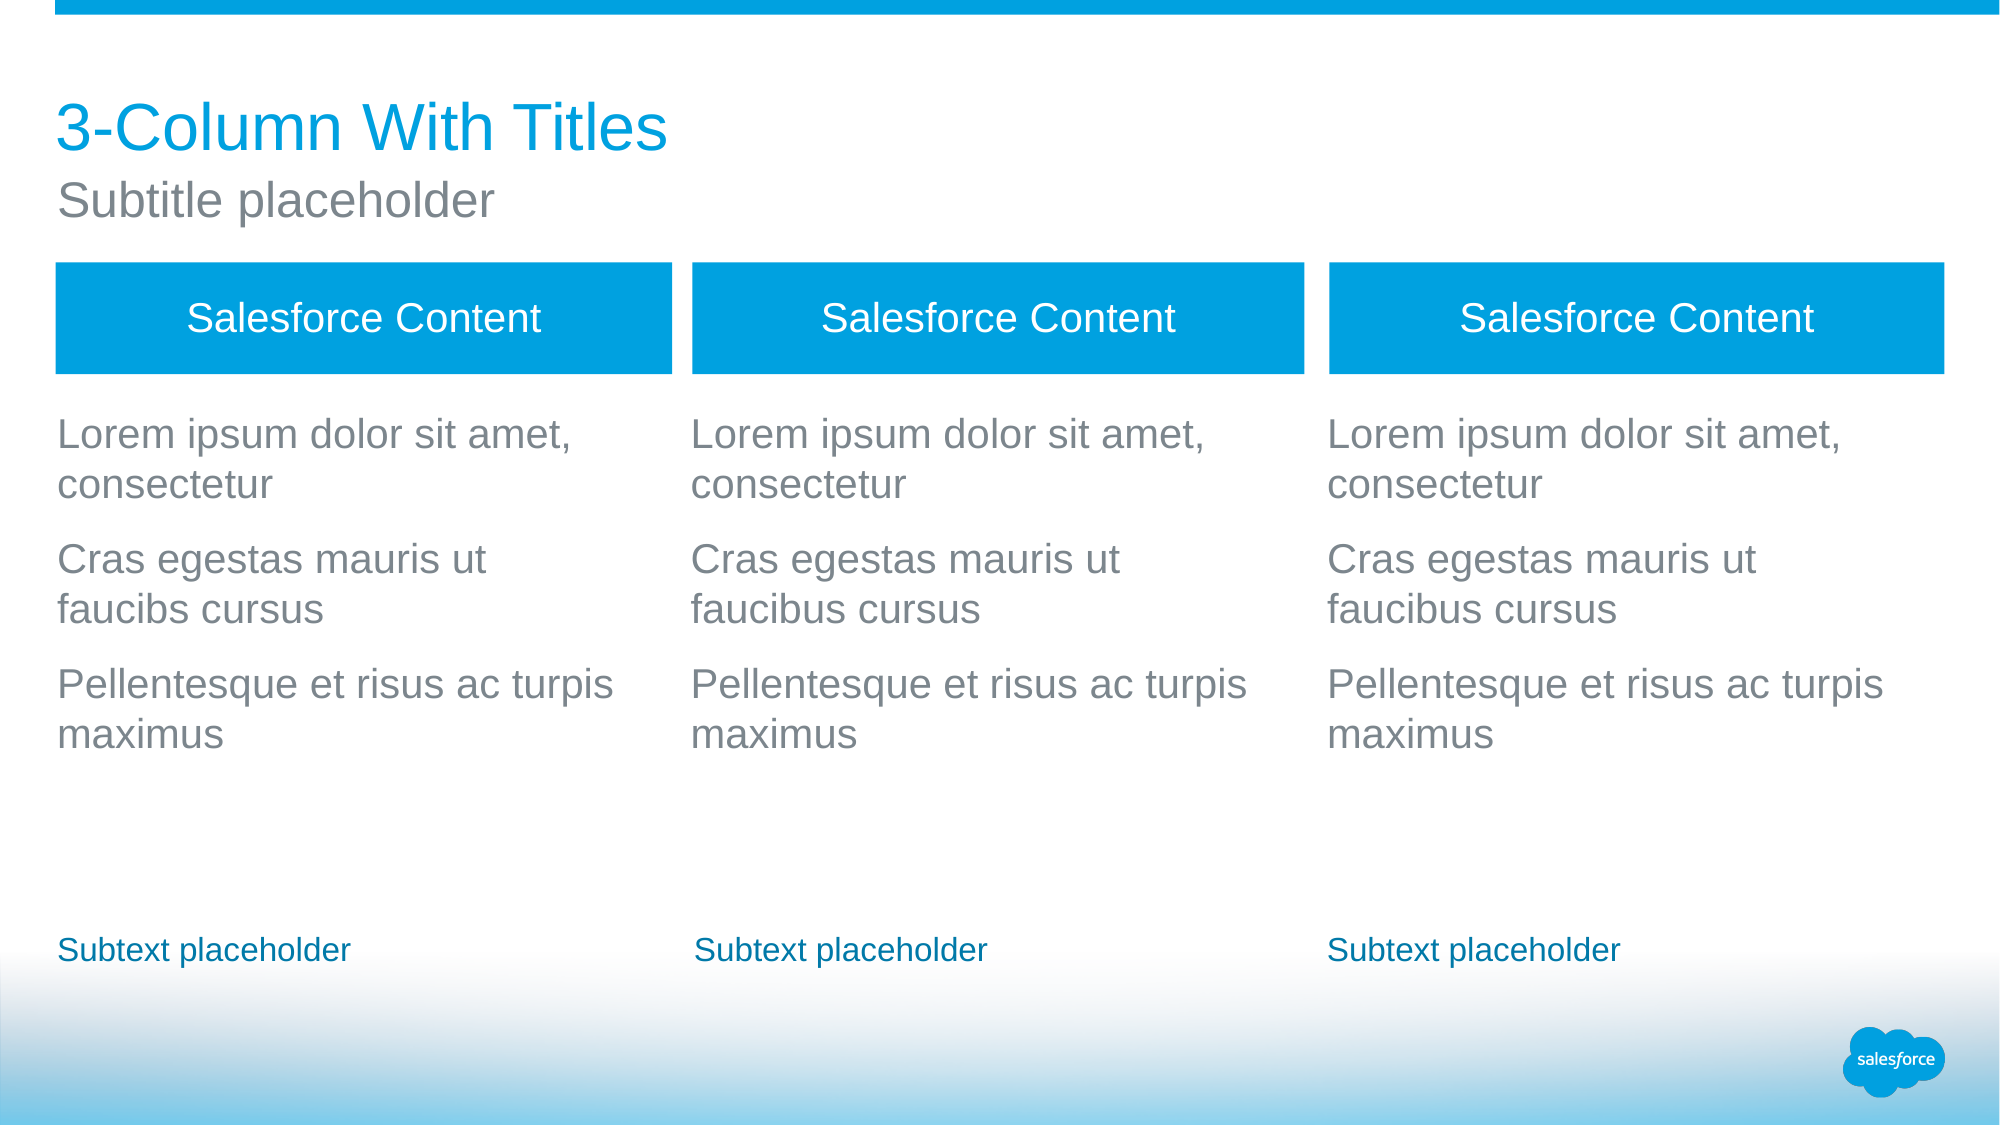

# 3-Column With Titles
Subtitle placeholder
Salesforce Content
Salesforce Content
Salesforce Content
Lorem ipsum dolor sit amet, consectetur
Cras egestas mauris ut
faucibs cursus
Pellentesque et risus ac turpis maximus
Lorem ipsum dolor sit amet, consectetur
Cras egestas mauris ut
faucibus cursus
Pellentesque et risus ac turpis maximus
Lorem ipsum dolor sit amet, consectetur
Cras egestas mauris ut
faucibus cursus
Pellentesque et risus ac turpis maximus
Subtext placeholder
Subtext placeholder
Subtext placeholder